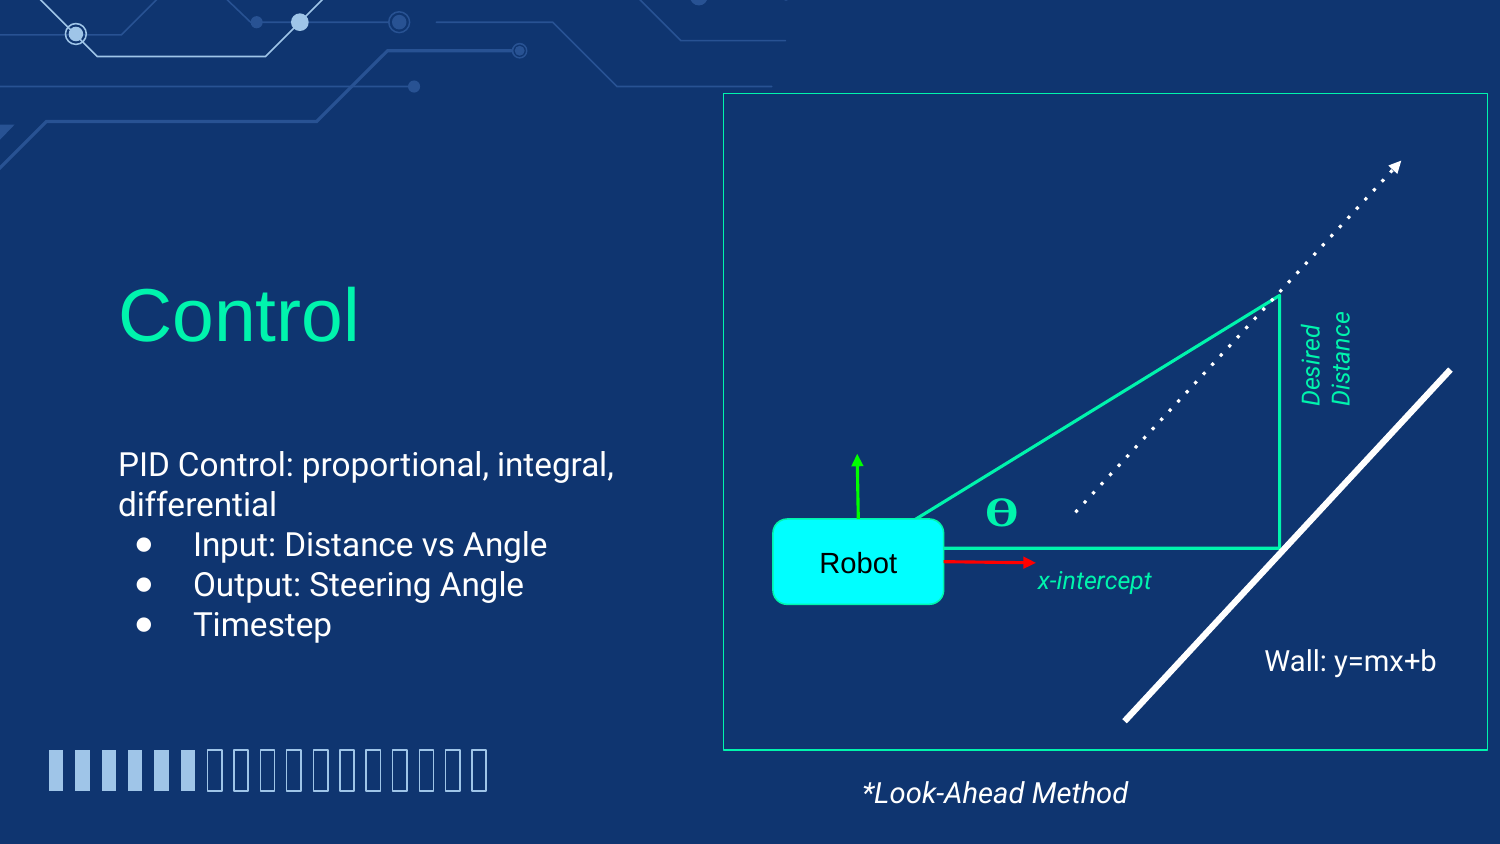

# Control
Desired Distance

PID Control: proportional, integral, differential
Input: Distance vs Angle
Output: Steering Angle
Timestep
𝚹
Robot
x-intercept
Wall: y=mx+b
*Look-Ahead Method